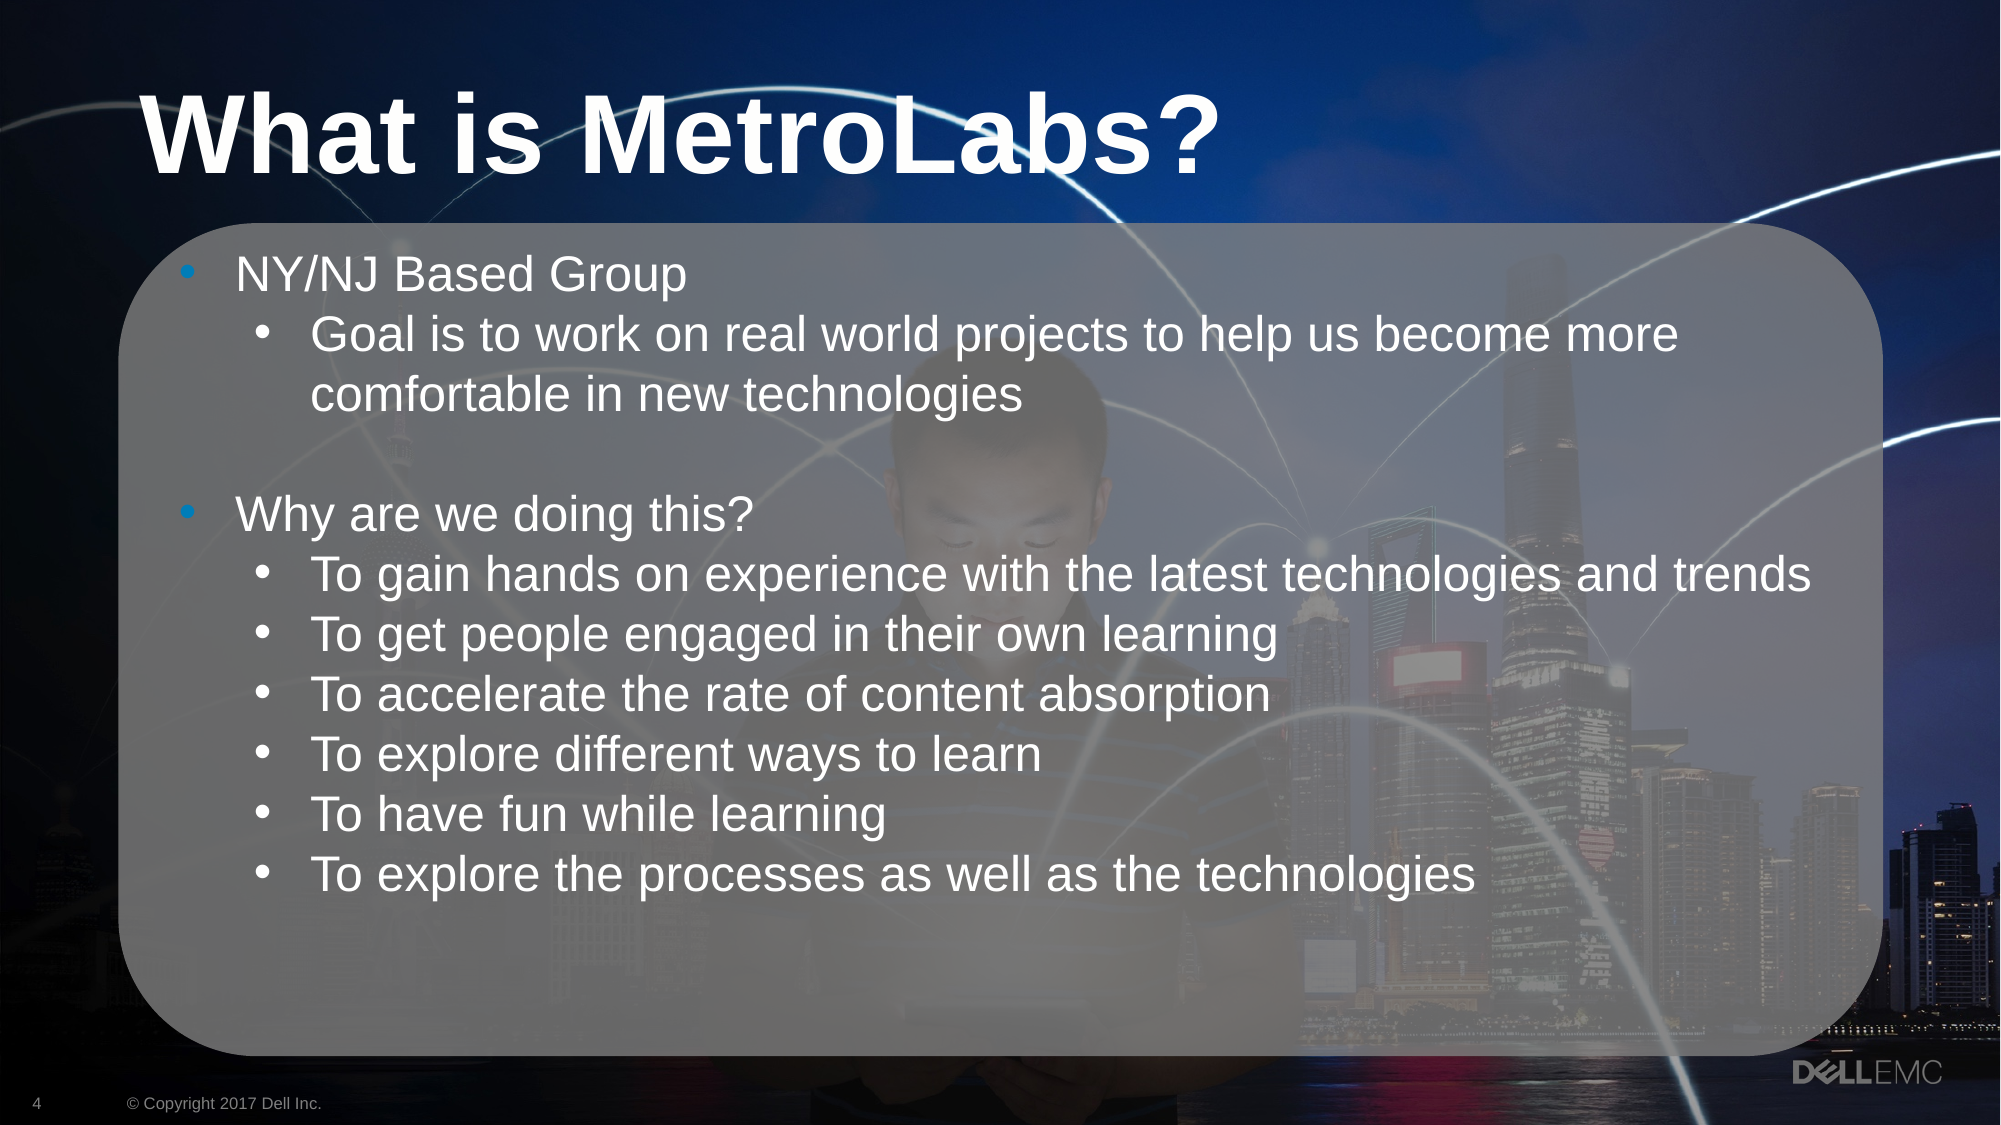

What is MetroLabs?

NY/NJ Based Group
Goal is to work on real world projects to help us become more comfortable in new technologies

Why are we doing this?
To gain hands on experience with the latest technologies and trends
To get people engaged in their own learning
To accelerate the rate of content absorption
To explore different ways to learn
To have fun while learning
To explore the processes as well as the technologies